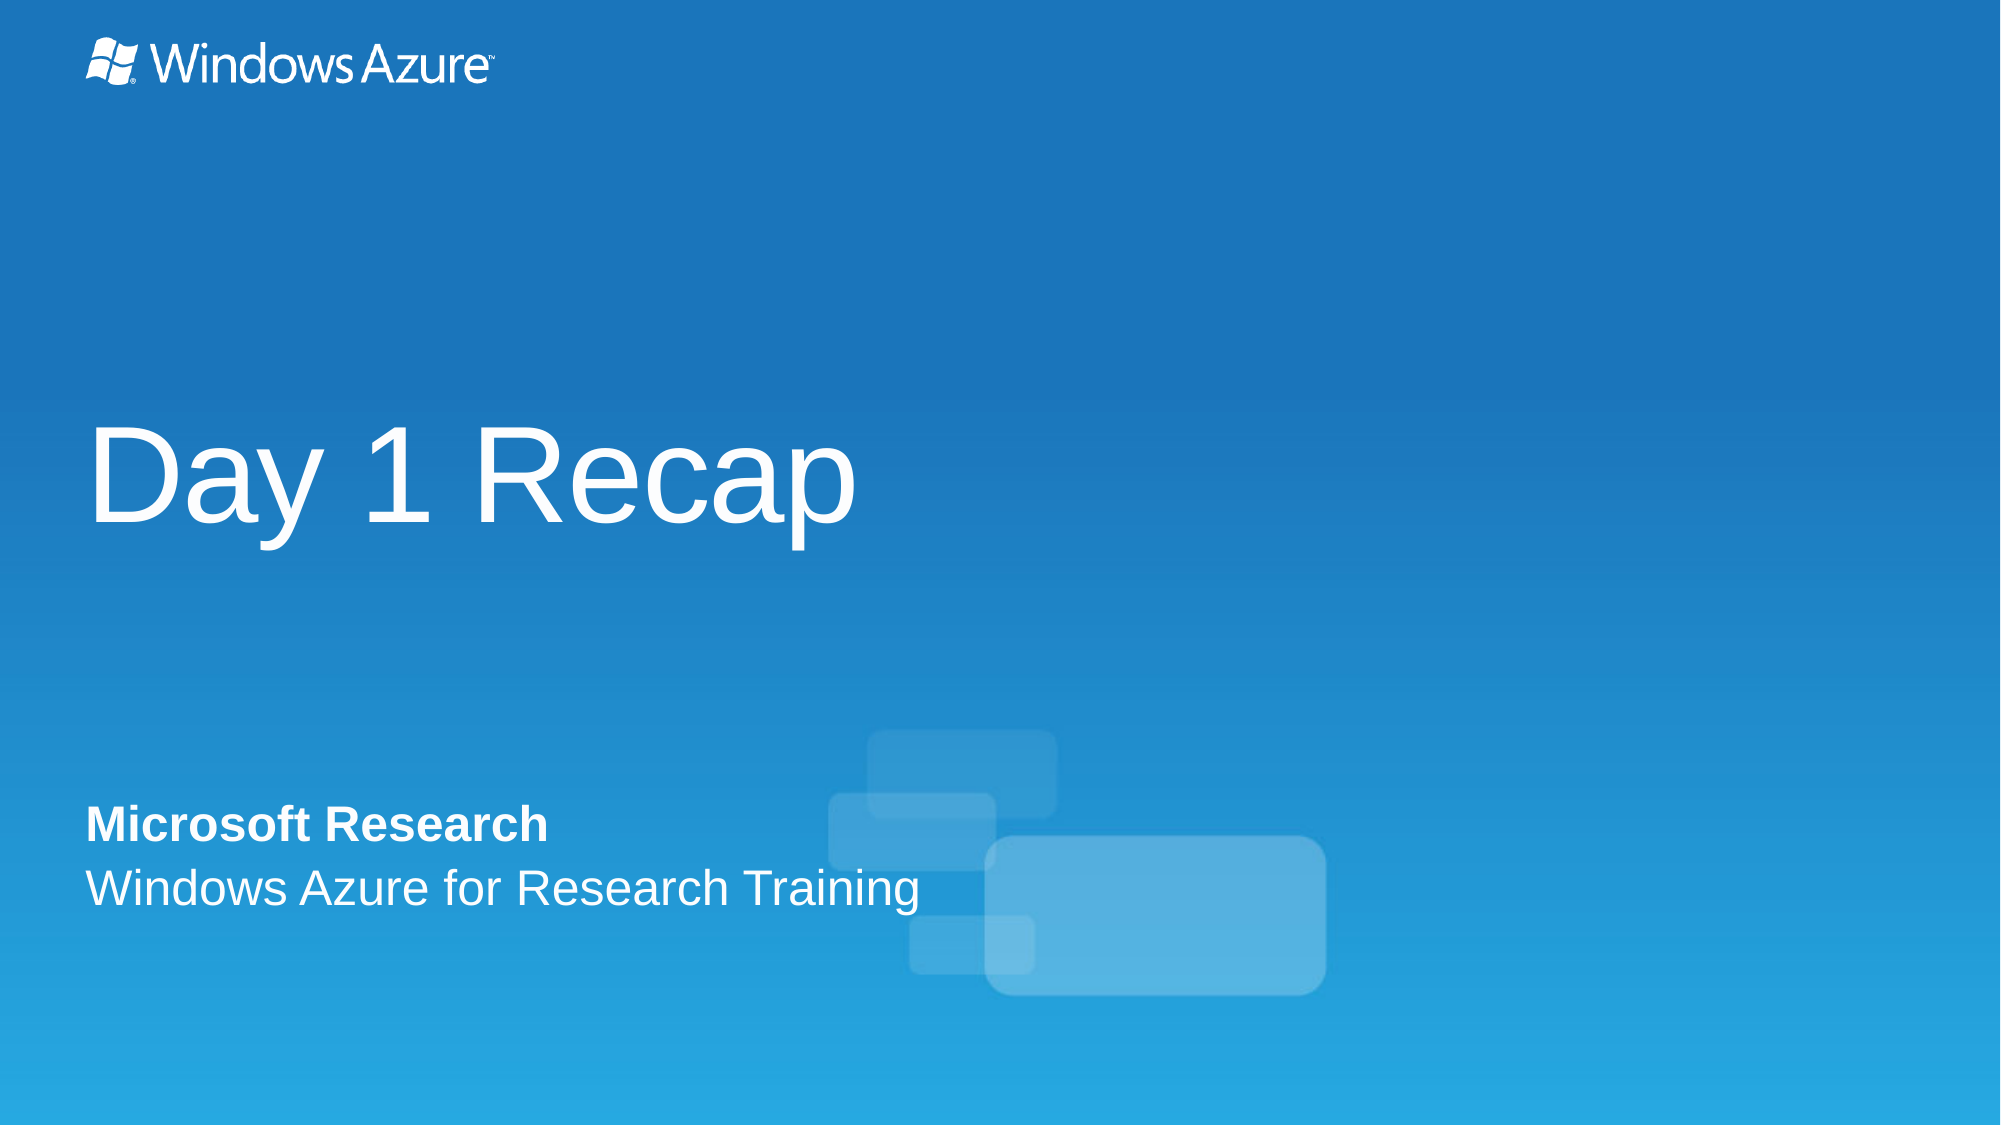

# Day 1 Recap
Microsoft Research
Windows Azure for Research Training